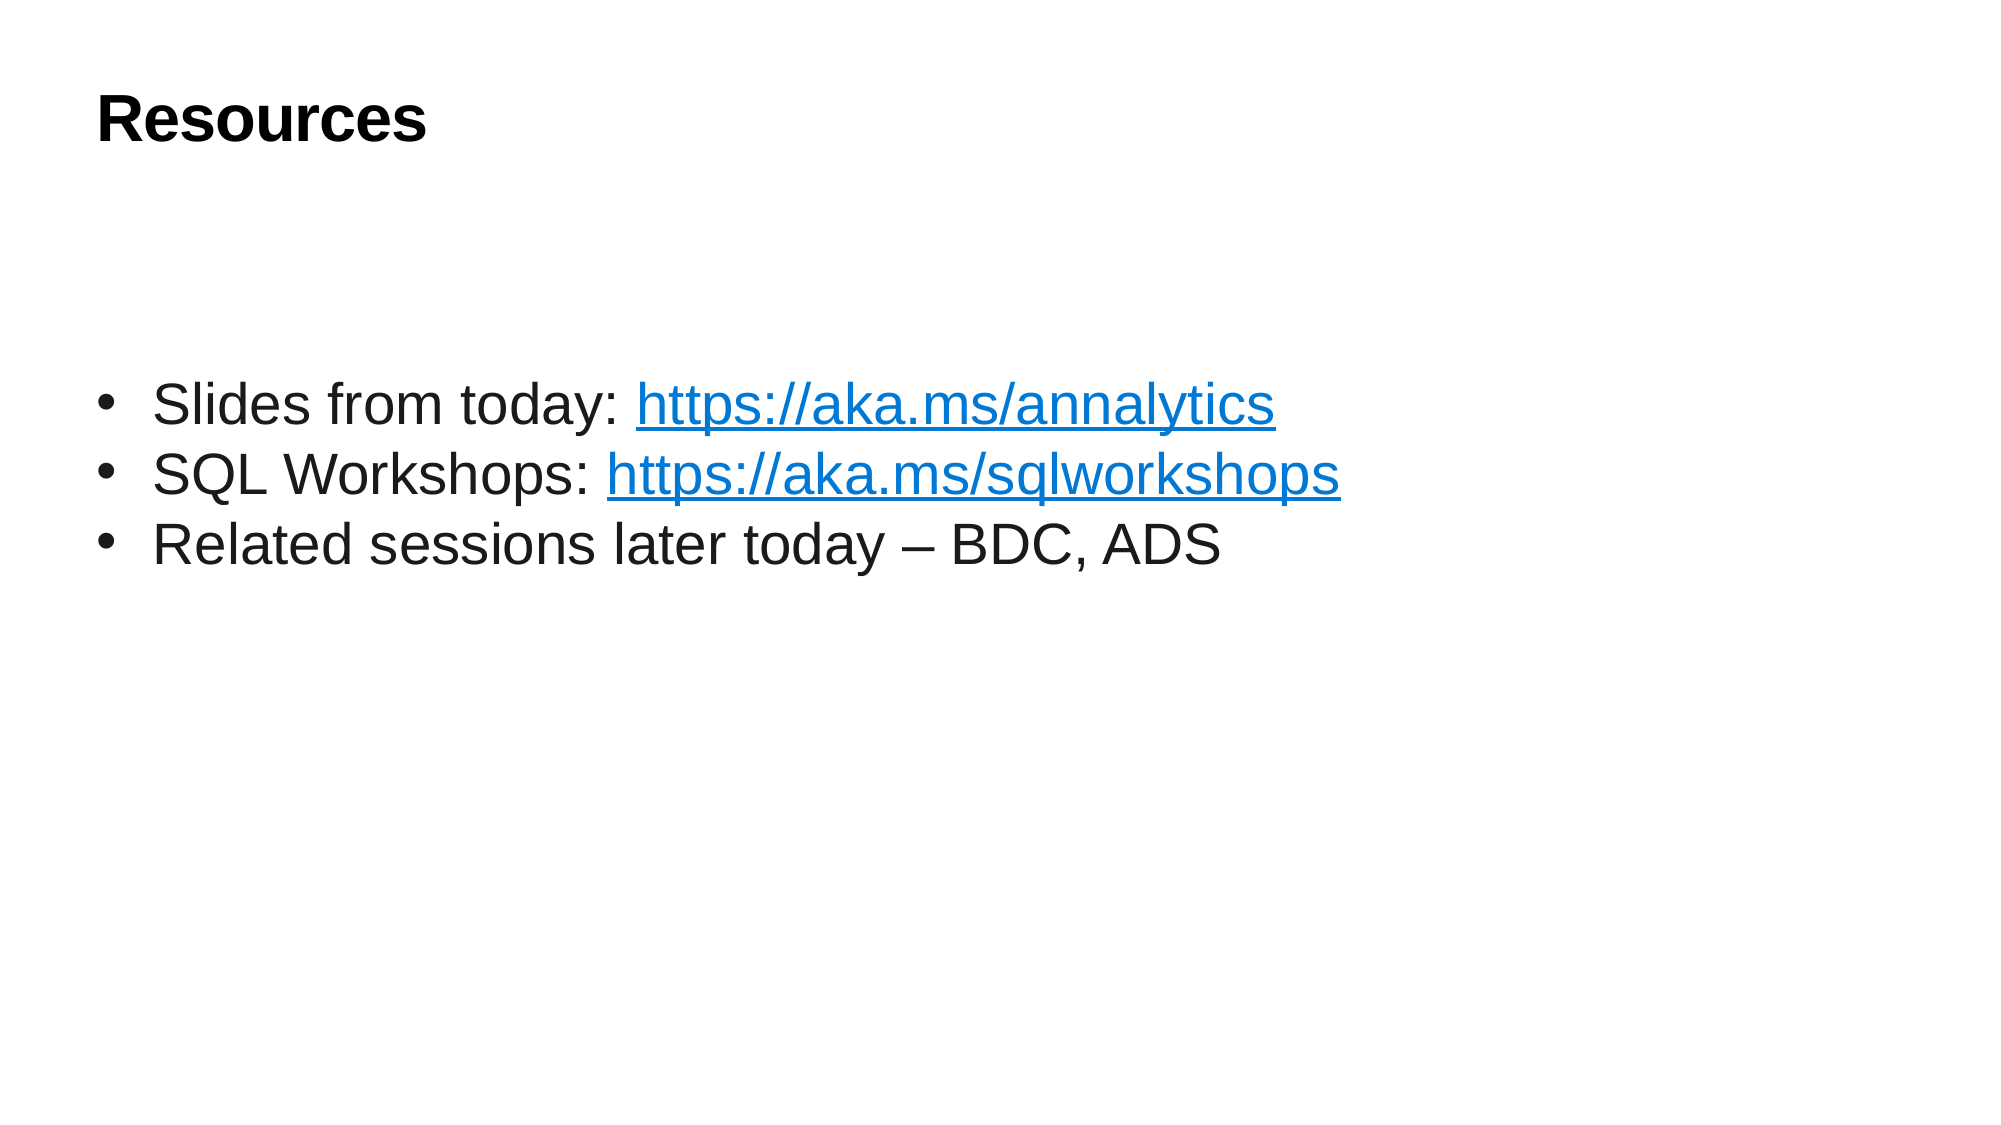

# Resources

Slides from today: https://aka.ms/annalytics
SQL Workshops: https://aka.ms/sqlworkshops
Related sessions later today – BDC, ADS